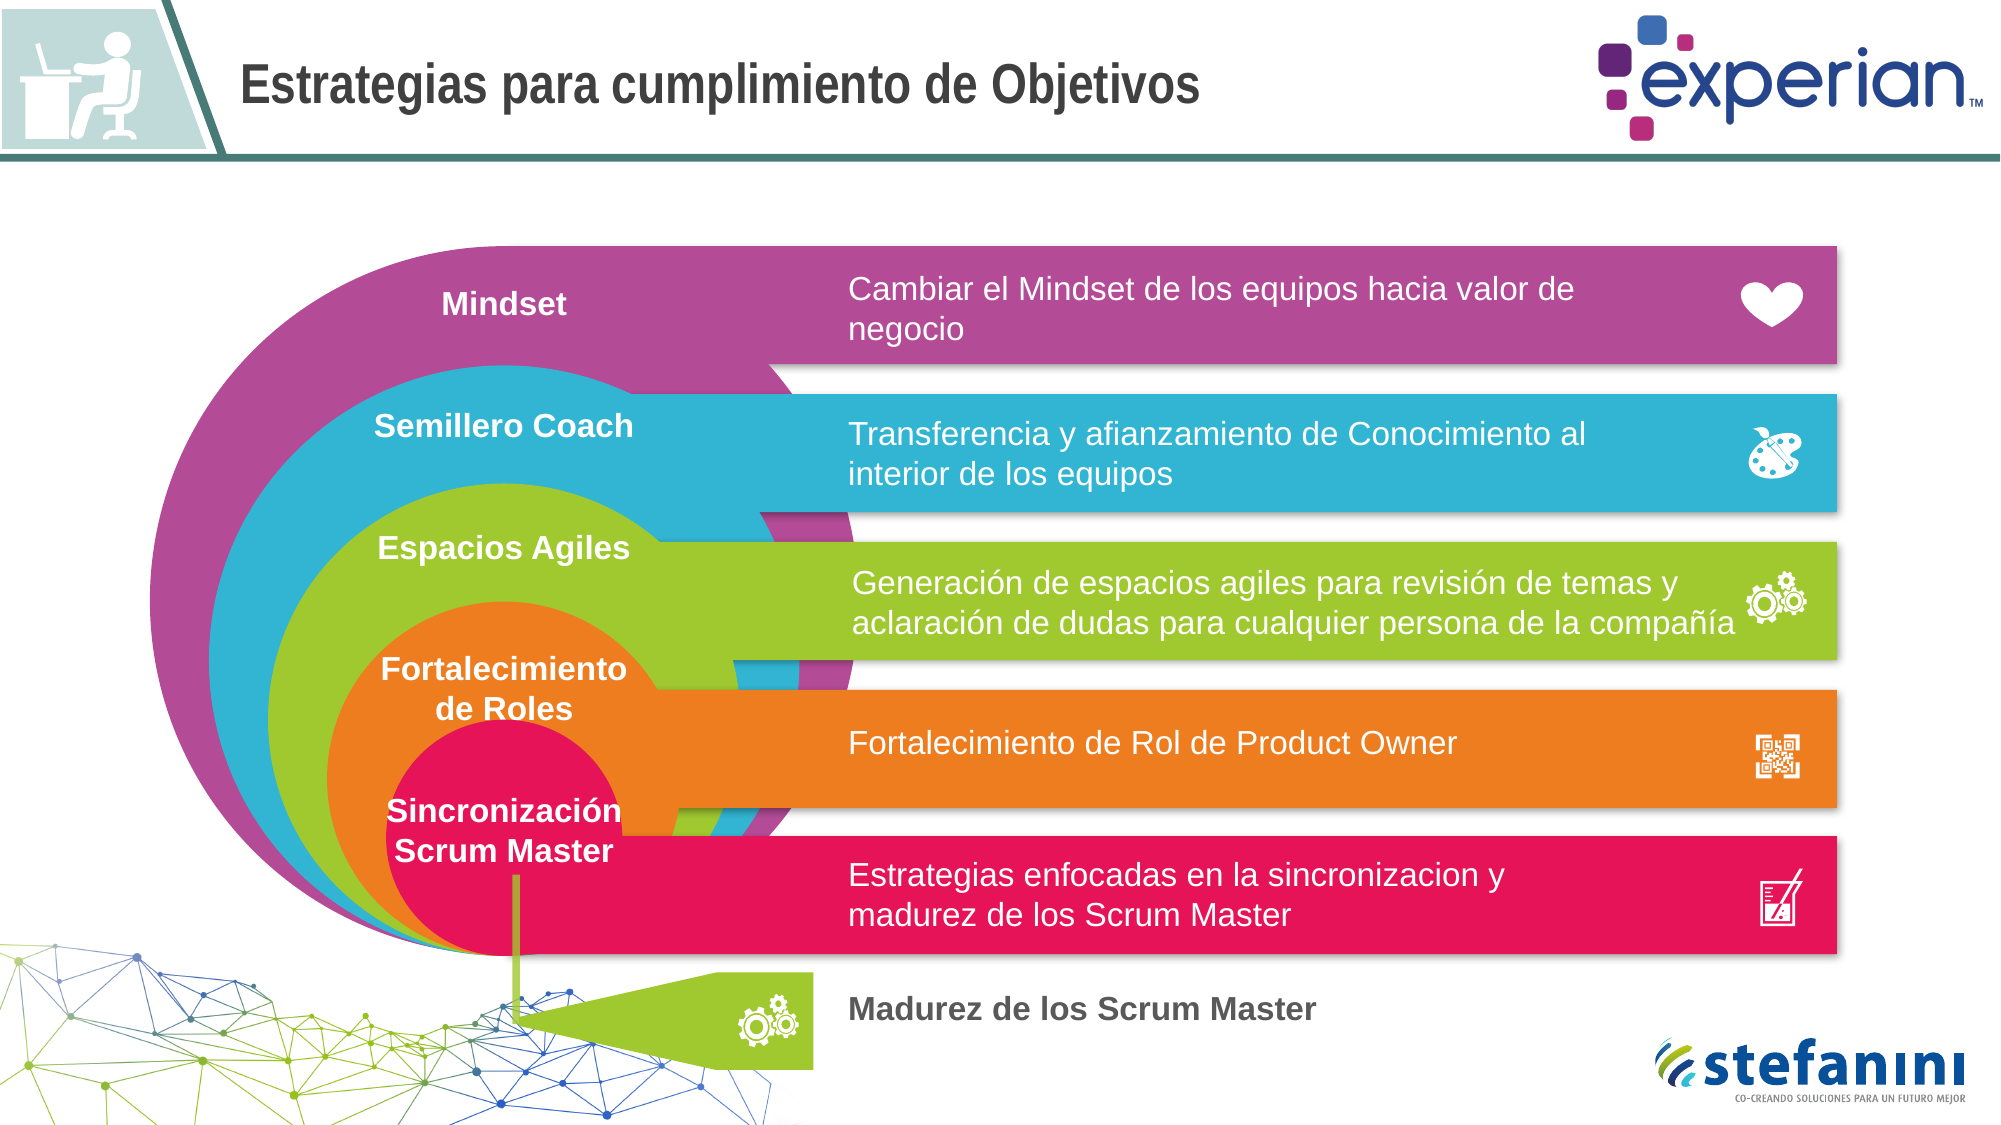

# Estrategias para cumplimiento de Objetivos

Cambiar el Mindset de los equipos hacia valor de negocio
Mindset

Semillero Coach
Transferencia y afianzamiento de Conocimiento al interior de los equipos

Espacios Agiles

Generación de espacios agiles para revisión de temas y aclaración de dudas para cualquier persona de la compañía

Fortalecimiento de Roles

Fortalecimiento de Rol de Product Owner

Sincronización Scrum Master

Estrategias enfocadas en la sincronizacion y madurez de los Scrum Master

Madurez de los Scrum Master